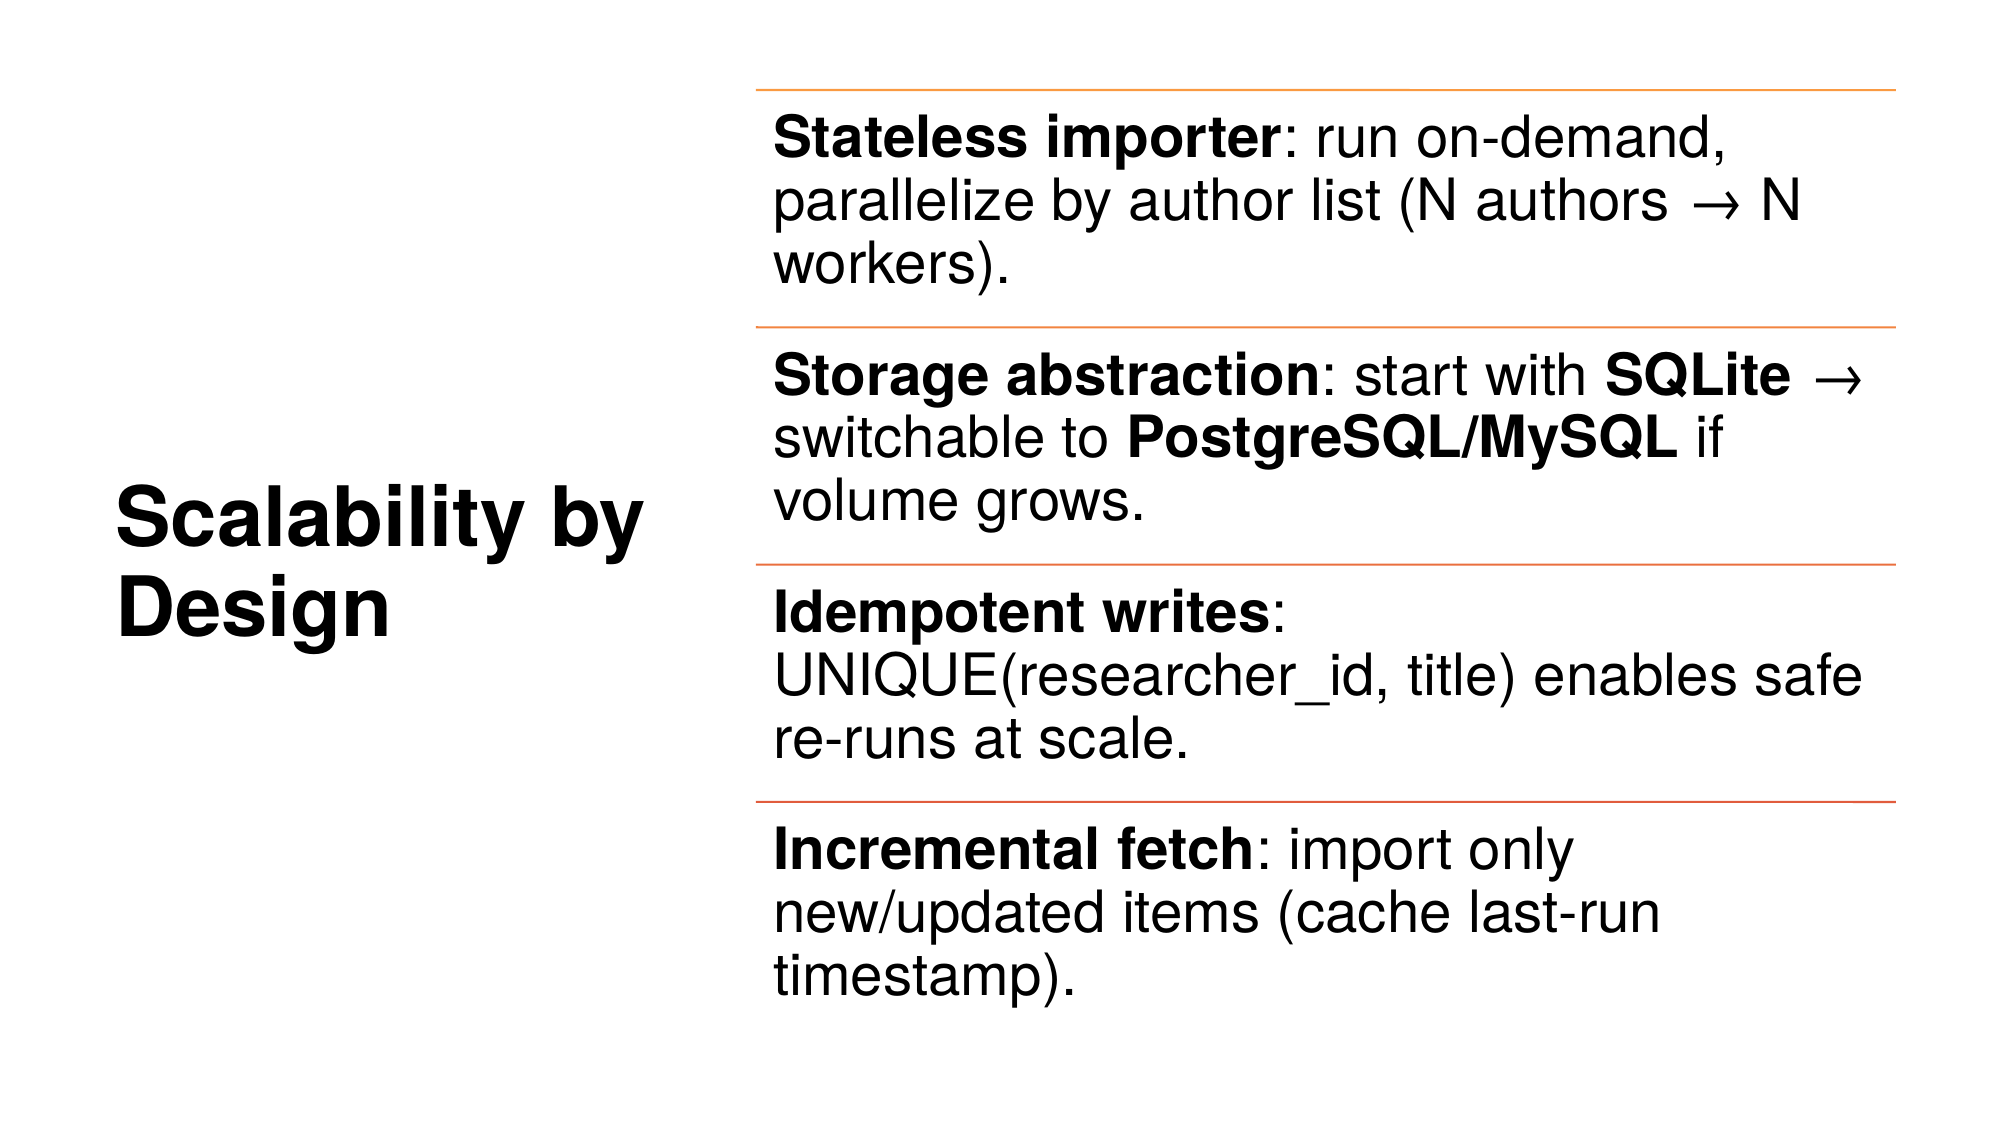

# Scalability by Design
Stateless importer: run on-demand, parallelize by author list (N authors → N workers).
Storage abstraction: start with SQLite → switchable to PostgreSQL/MySQL if volume grows.
Idempotent writes: UNIQUE(researcher_id, title) enables safe re-runs at scale.
Incremental fetch: import only new/updated items (cache last-run timestamp).